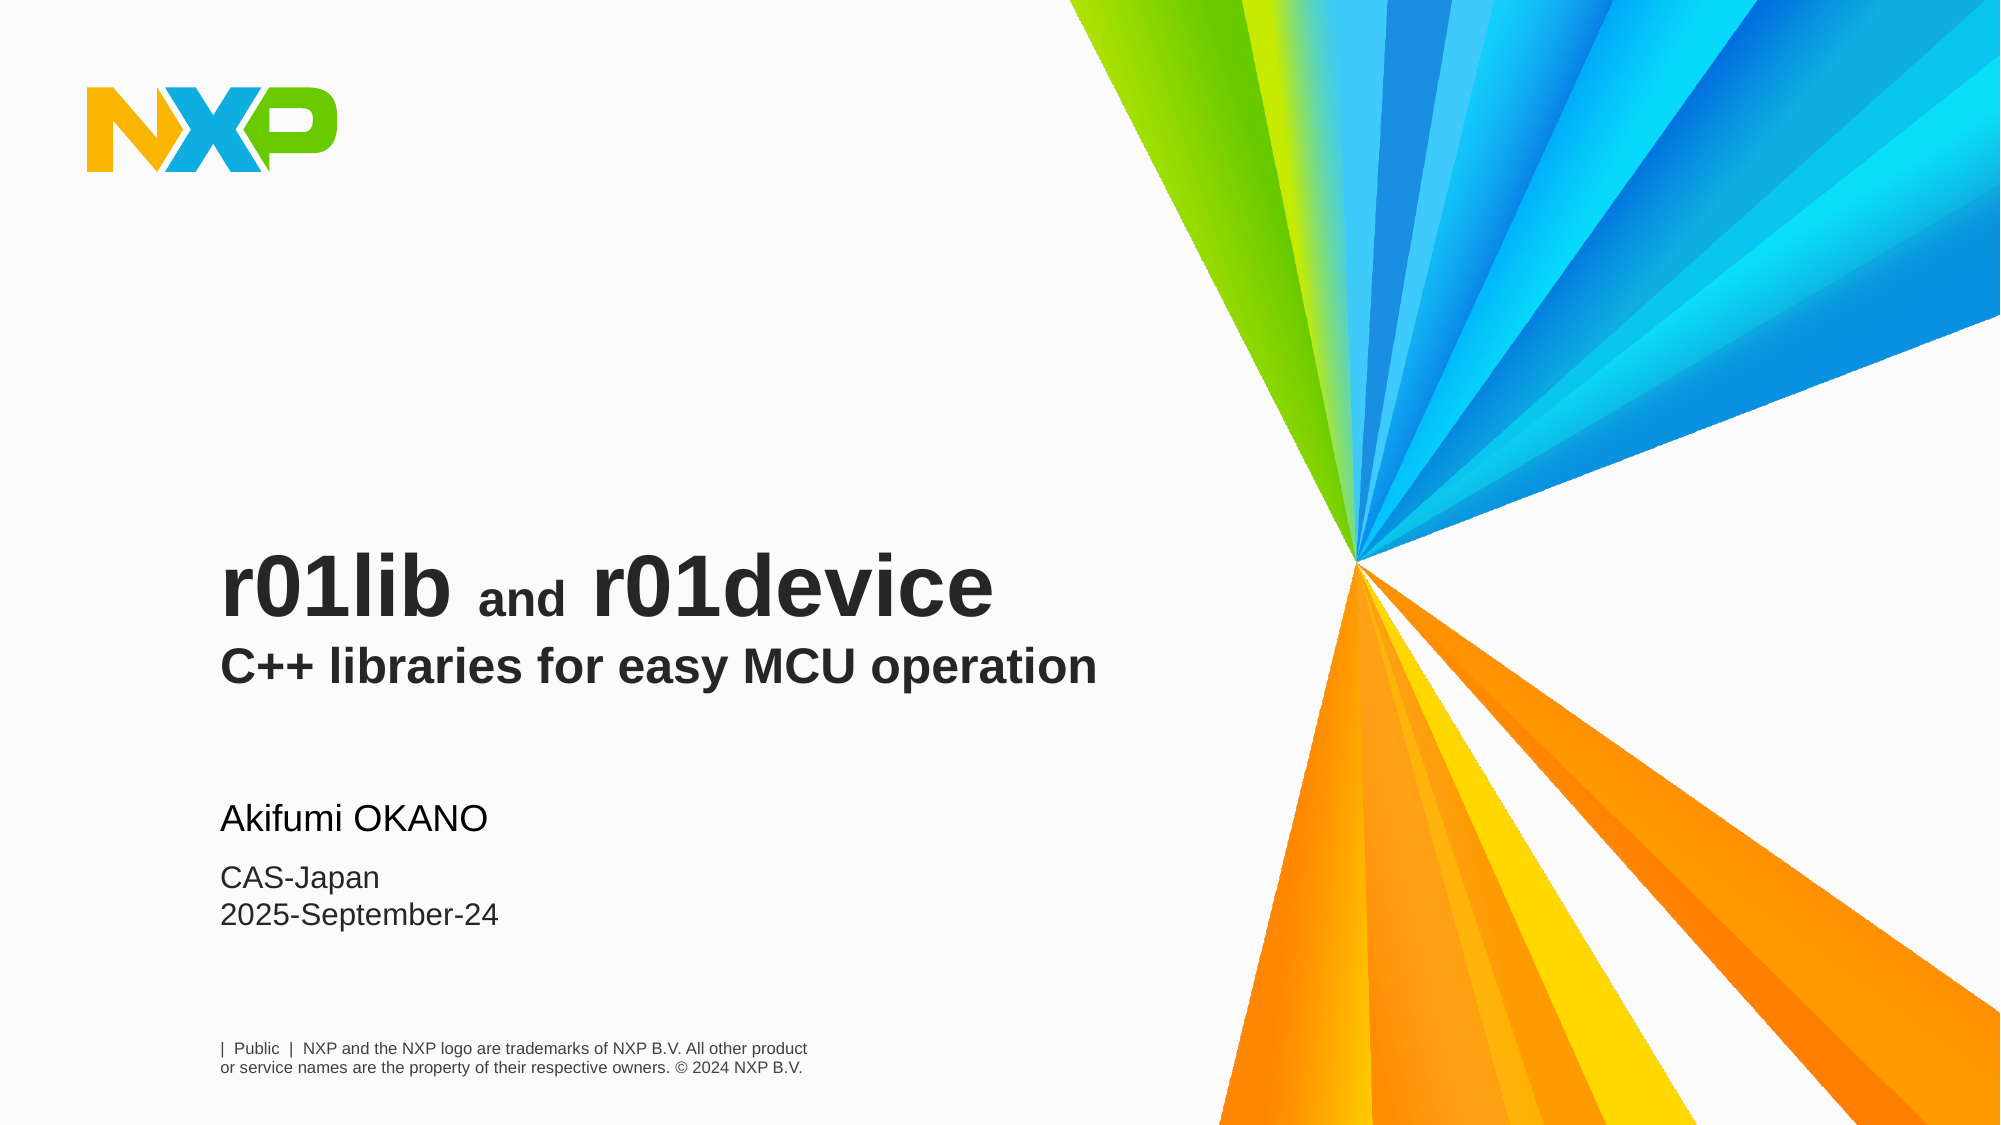

# r01lib and r01device C++ libraries for easy MCU operation
Akifumi OKANO
CAS-Japan
2025-September-24